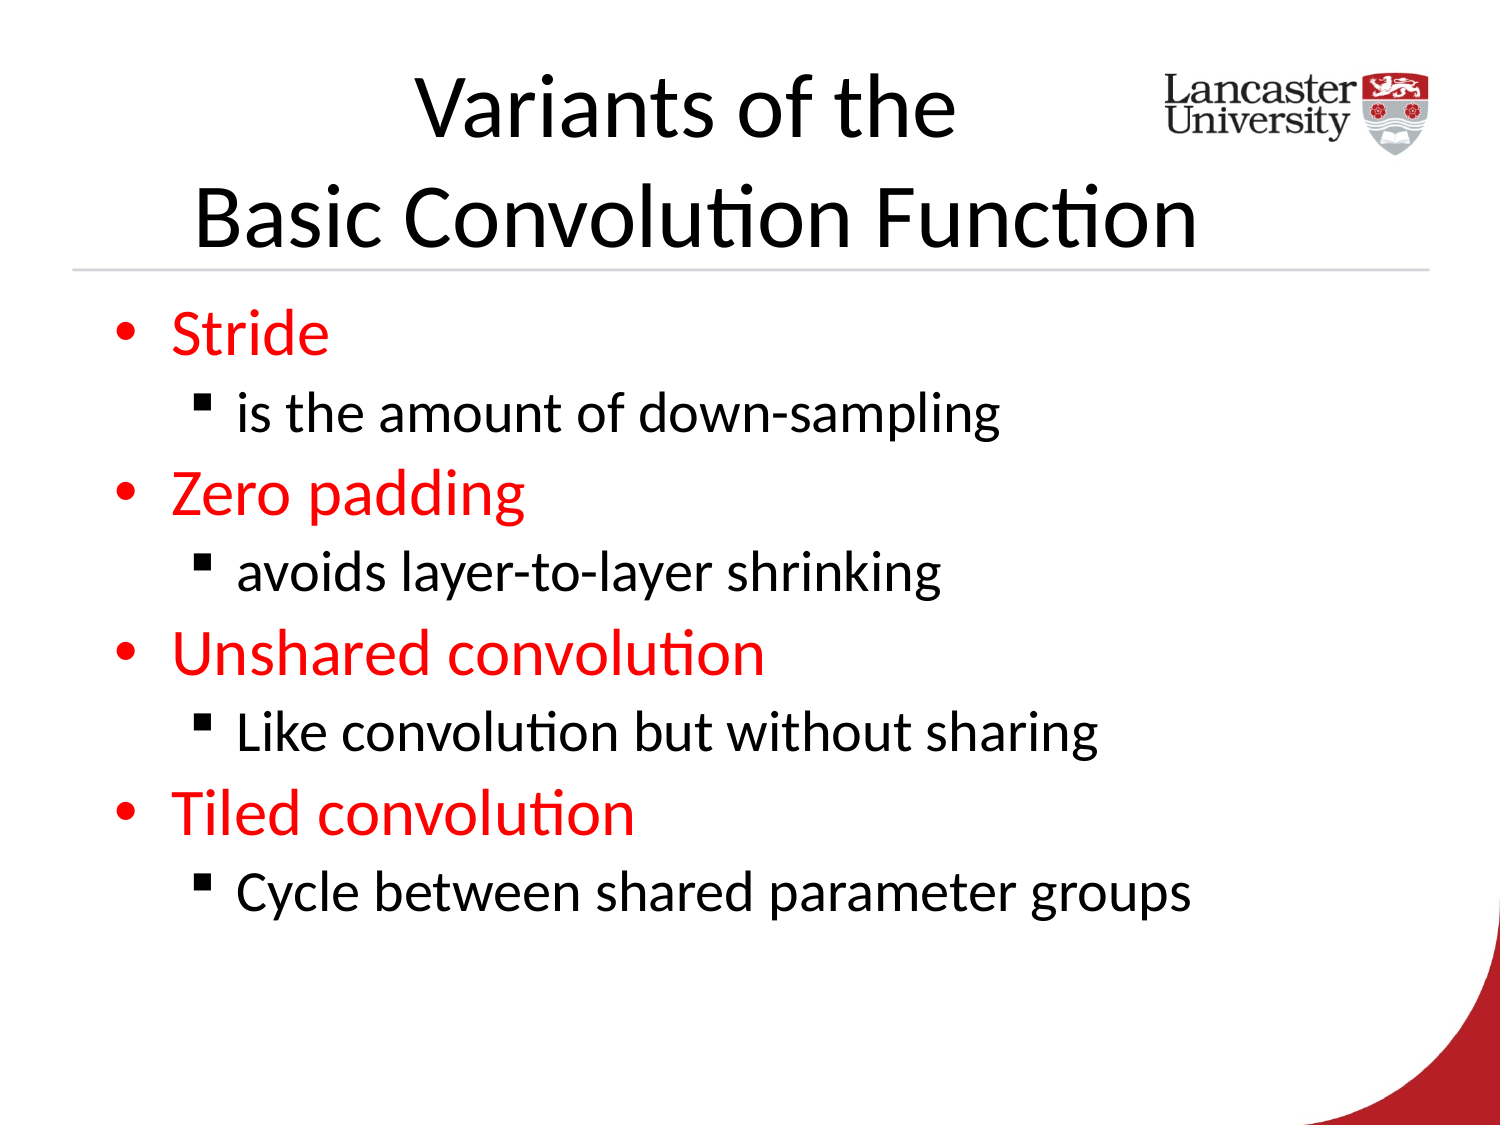

Variants of the
Basic Convolution Function
Stride
is the amount of down-sampling
Zero padding
avoids layer-to-layer shrinking
Unshared convolution
Like convolution but without sharing
Tiled convolution
Cycle between shared parameter groups